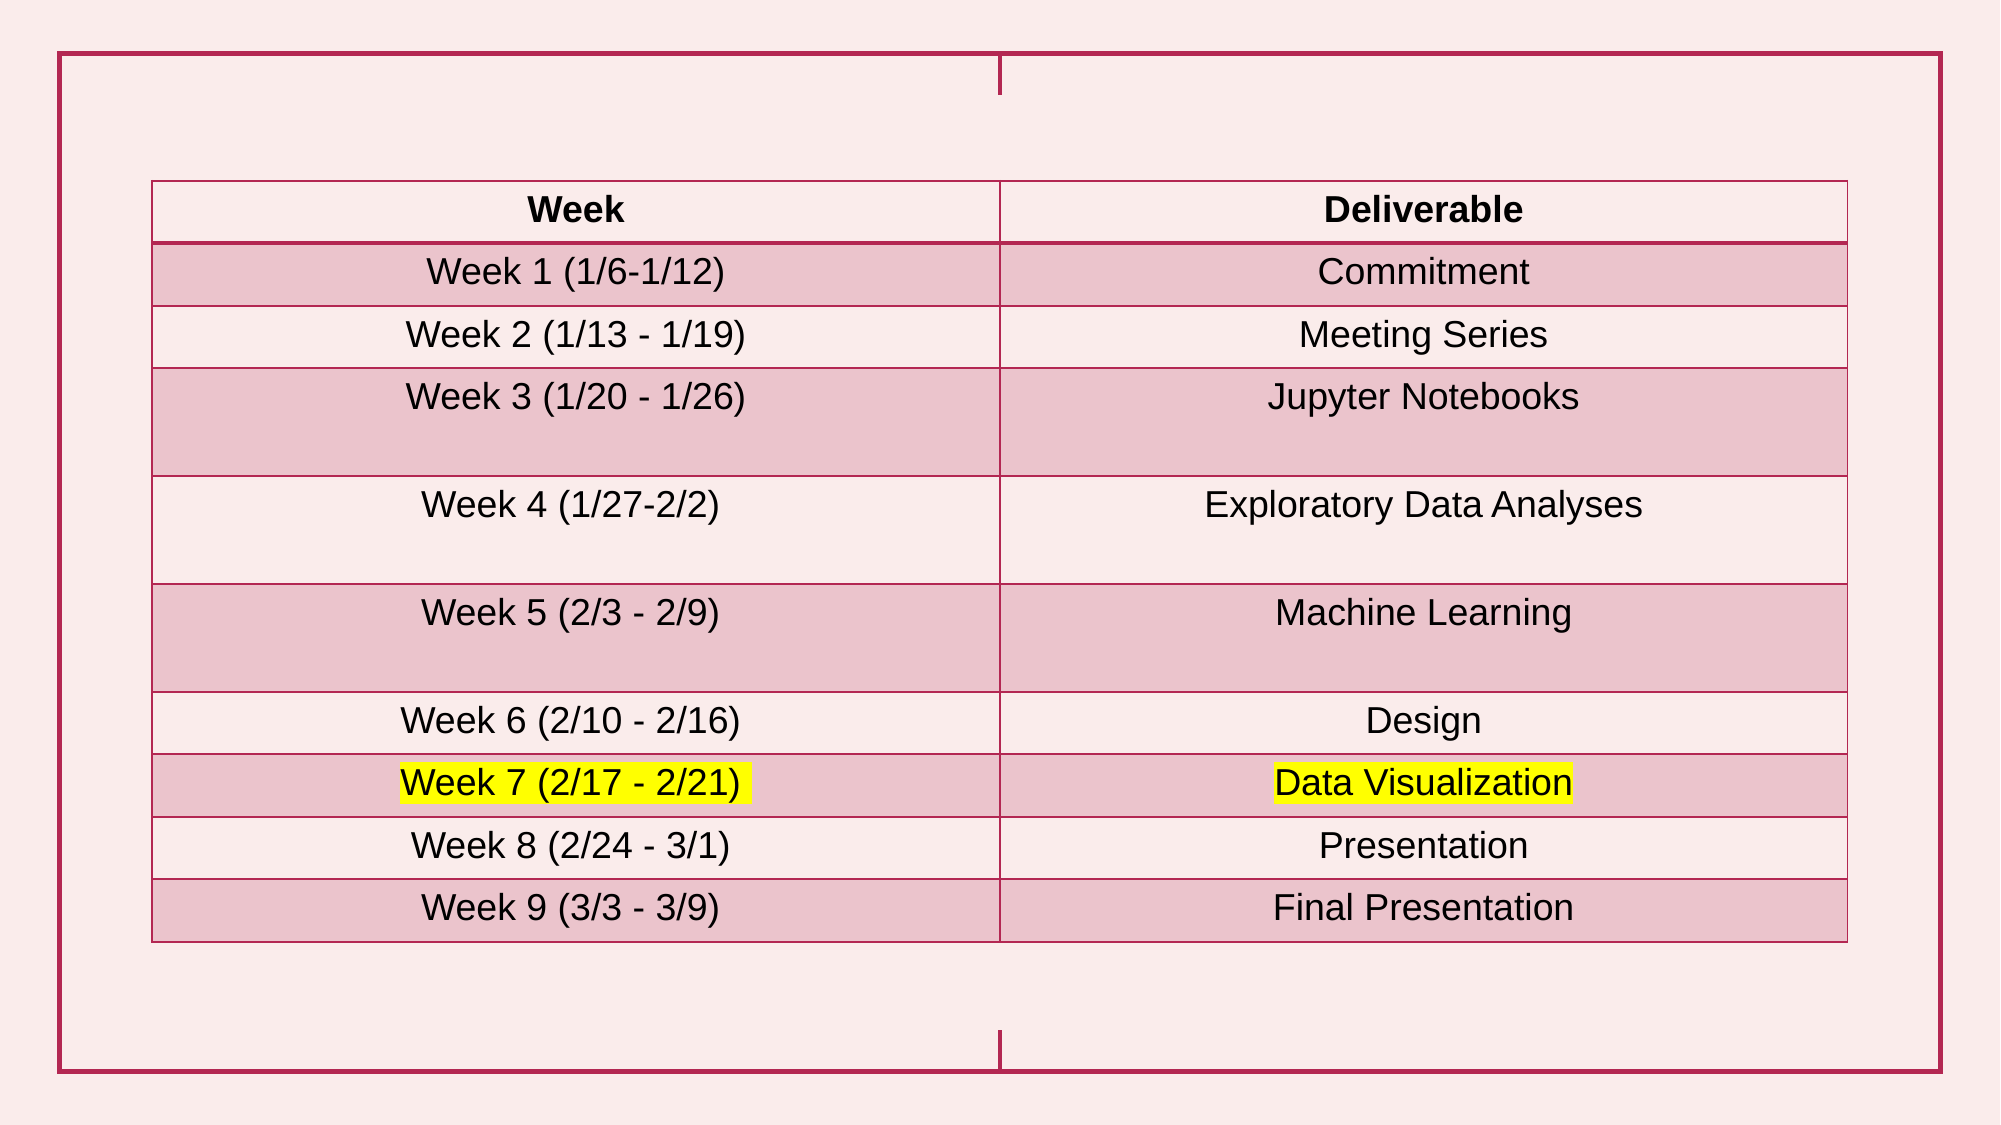

| Week | Deliverable |
| --- | --- |
| Week 1 (1/6-1/12) | Commitment |
| Week 2 (1/13 - 1/19) | Meeting Series |
| Week 3 (1/20 - 1/26) | Jupyter Notebooks |
| Week 4 (1/27-2/2) | Exploratory Data Analyses |
| Week 5 (2/3 - 2/9) | Machine Learning |
| Week 6 (2/10 - 2/16) | Design |
| Week 7 (2/17 - 2/21) | Data Visualization |
| Week 8 (2/24 - 3/1) | Presentation |
| Week 9 (3/3 - 3/9) | Final Presentation |